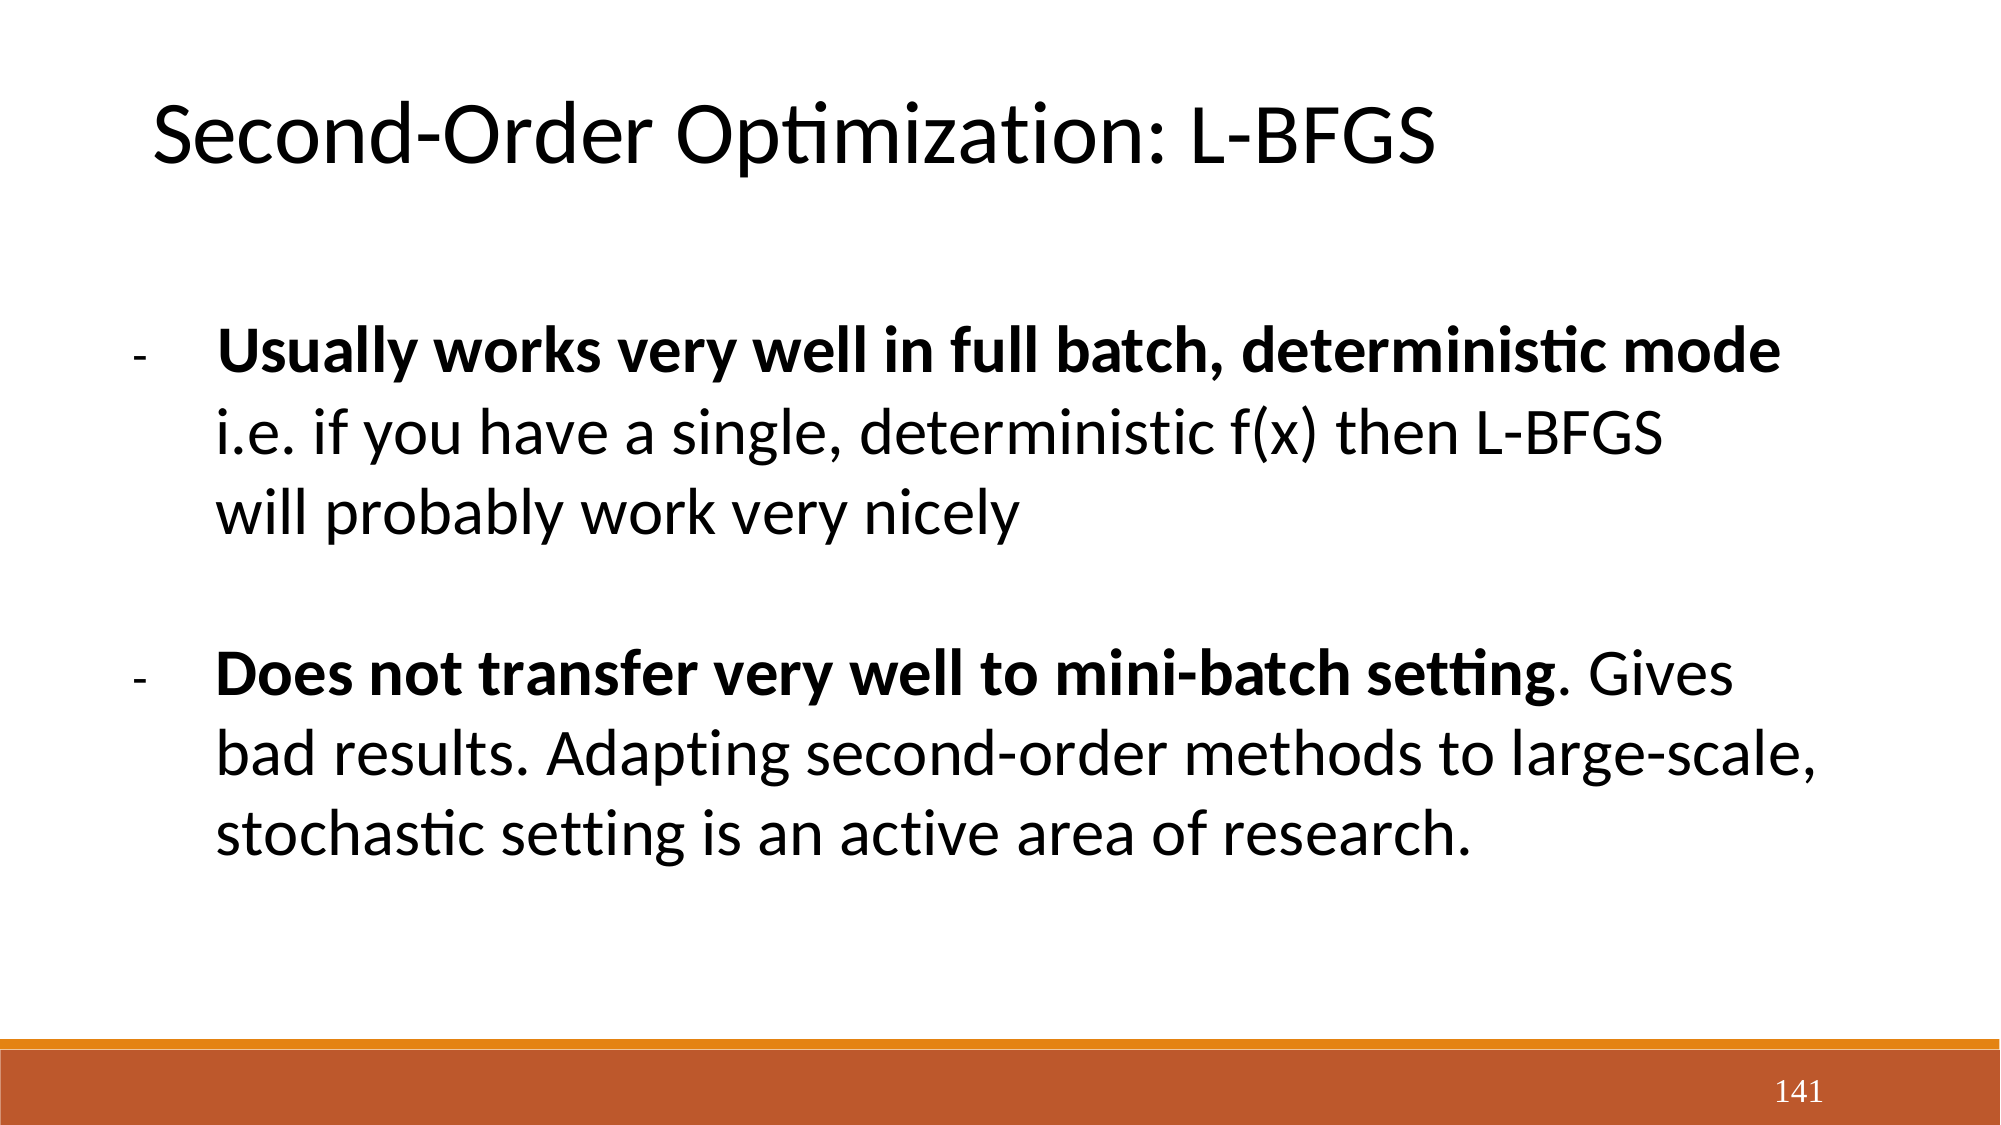

Second-Order Optimization: L-BFGS
-	Usually works very well in full batch, deterministic mode
i.e. if you have a single, deterministic f(x) then L-BFGS will probably work very nicely

-	Does not transfer very well to mini-batch setting. Gives bad results. Adapting second-order methods to large-scale, stochastic setting is an active area of research.
141